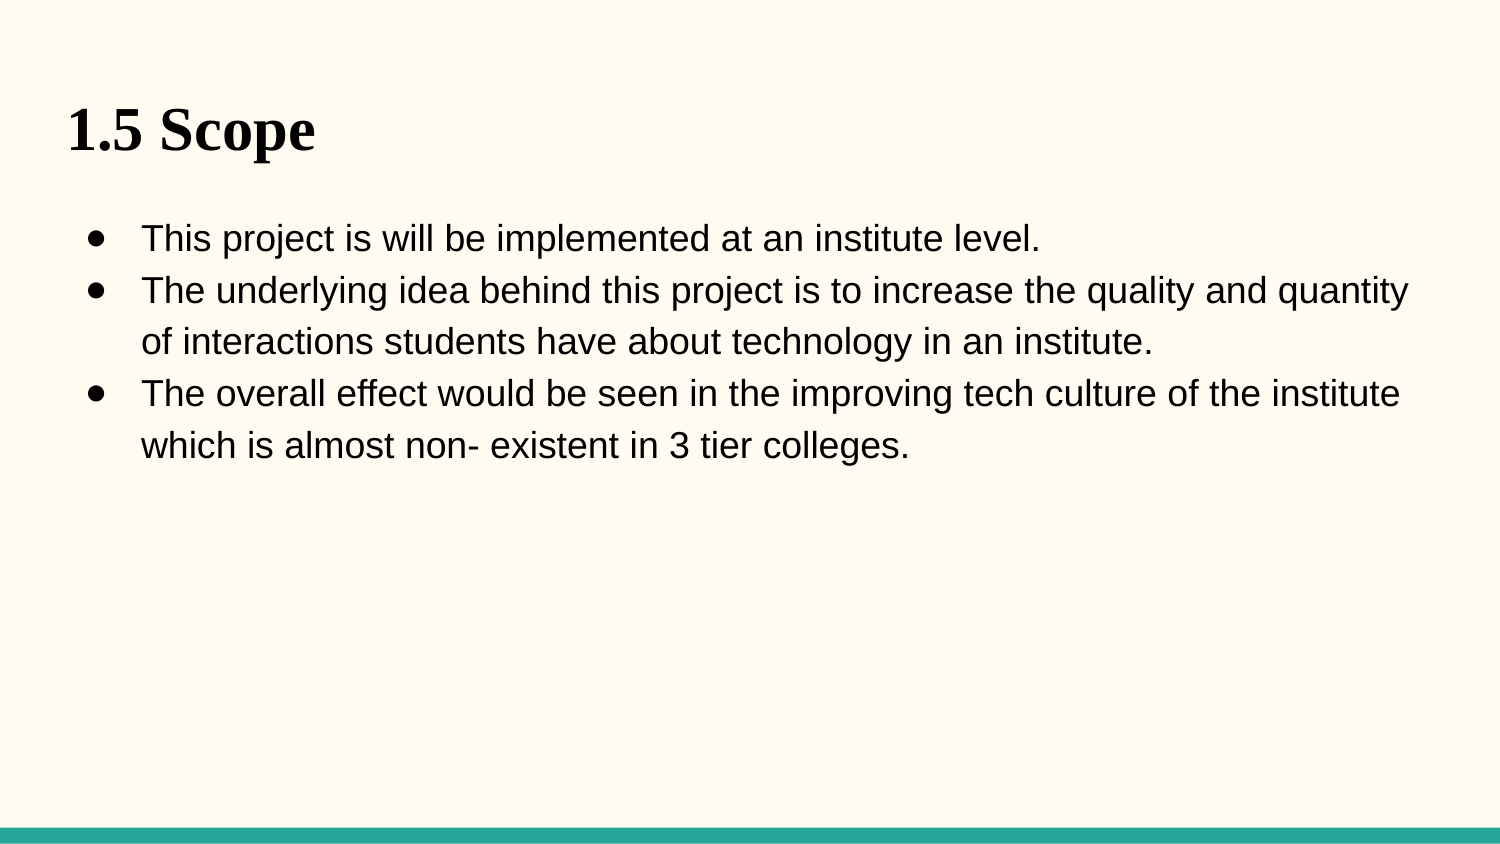

# 1.5 Scope
This project is will be implemented at an institute level.
The underlying idea behind this project is to increase the quality and quantity of interactions students have about technology in an institute.
The overall effect would be seen in the improving tech culture of the institute which is almost non- existent in 3 tier colleges.